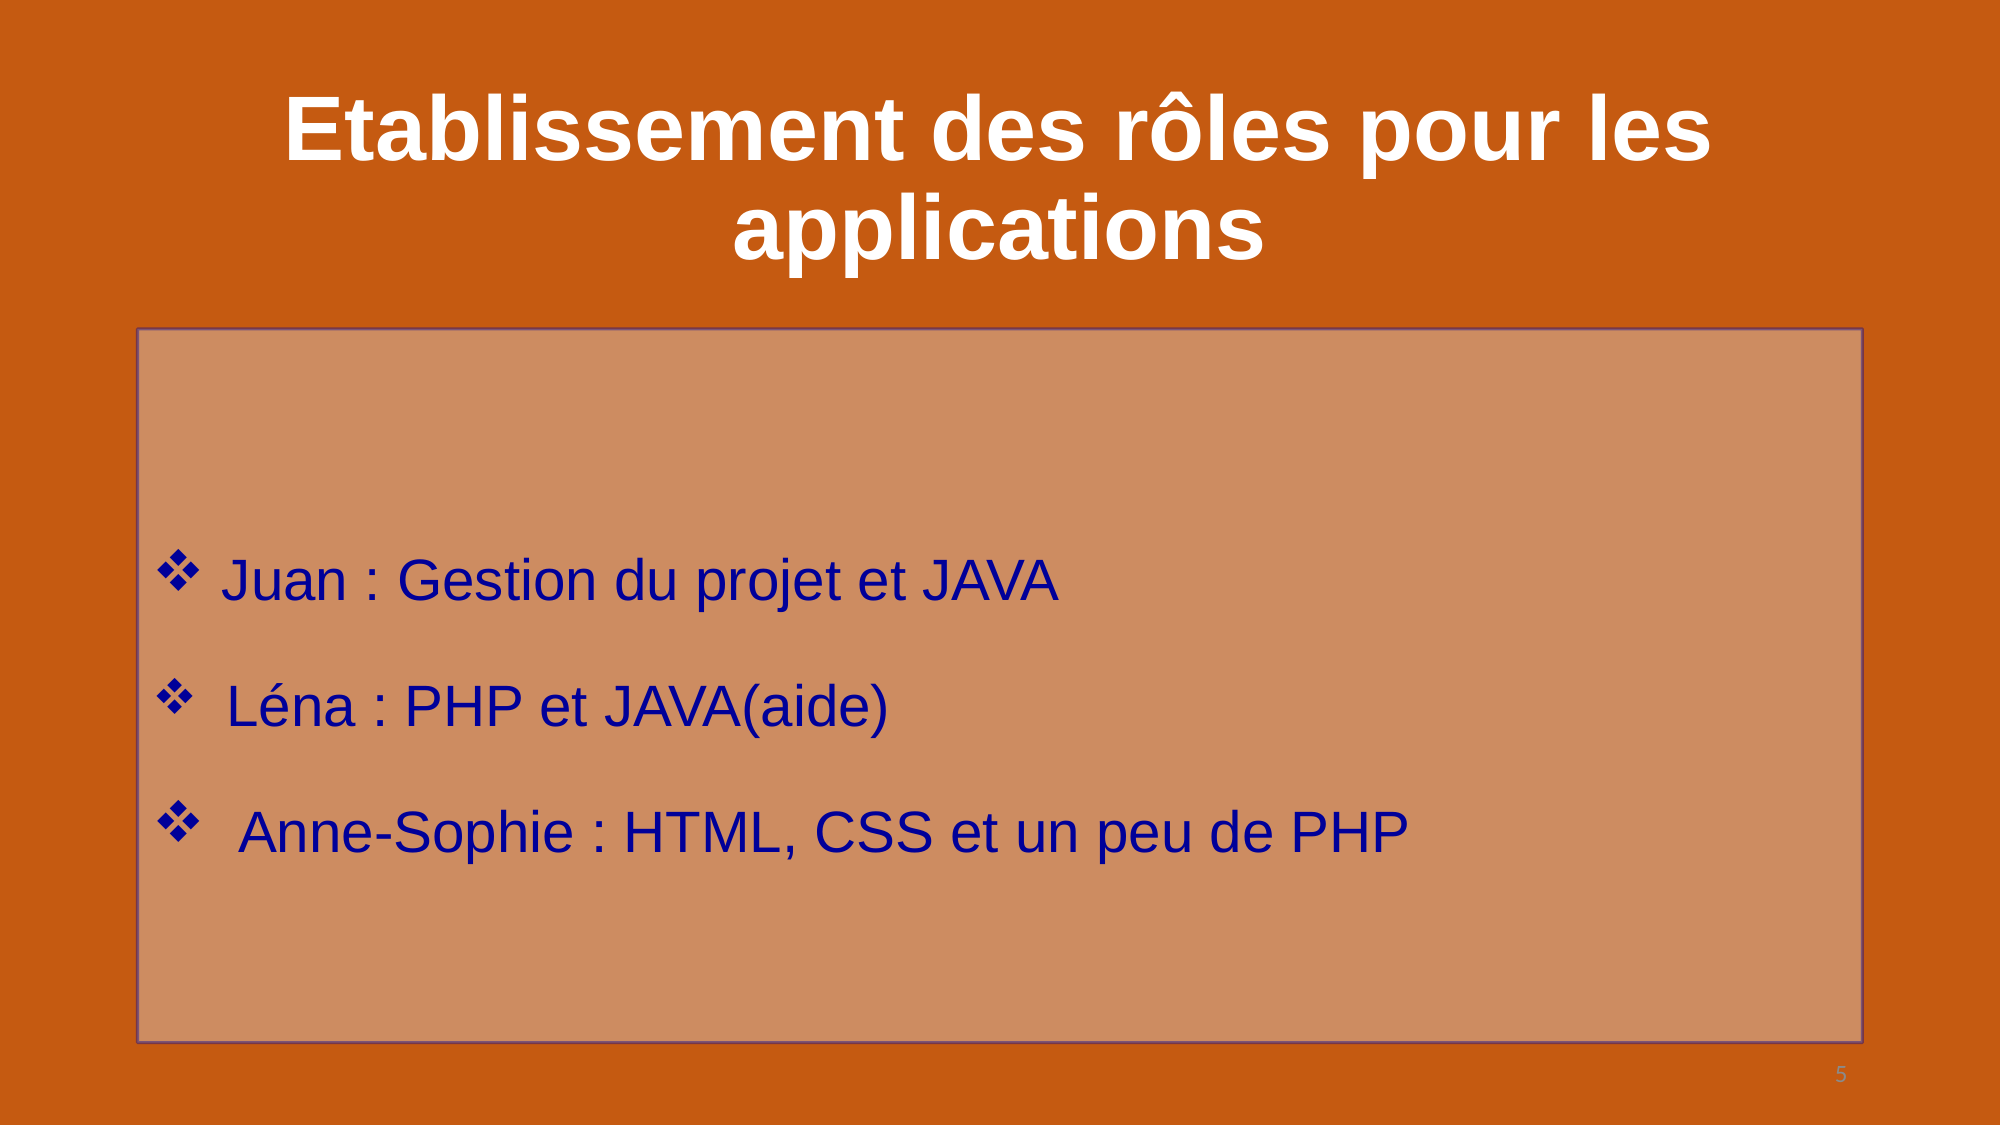

# Etablissement des rôles pour les applications
 Juan : Gestion du projet et JAVA
  Léna : PHP et JAVA(aide)
  Anne-Sophie : HTML, CSS et un peu de PHP
5